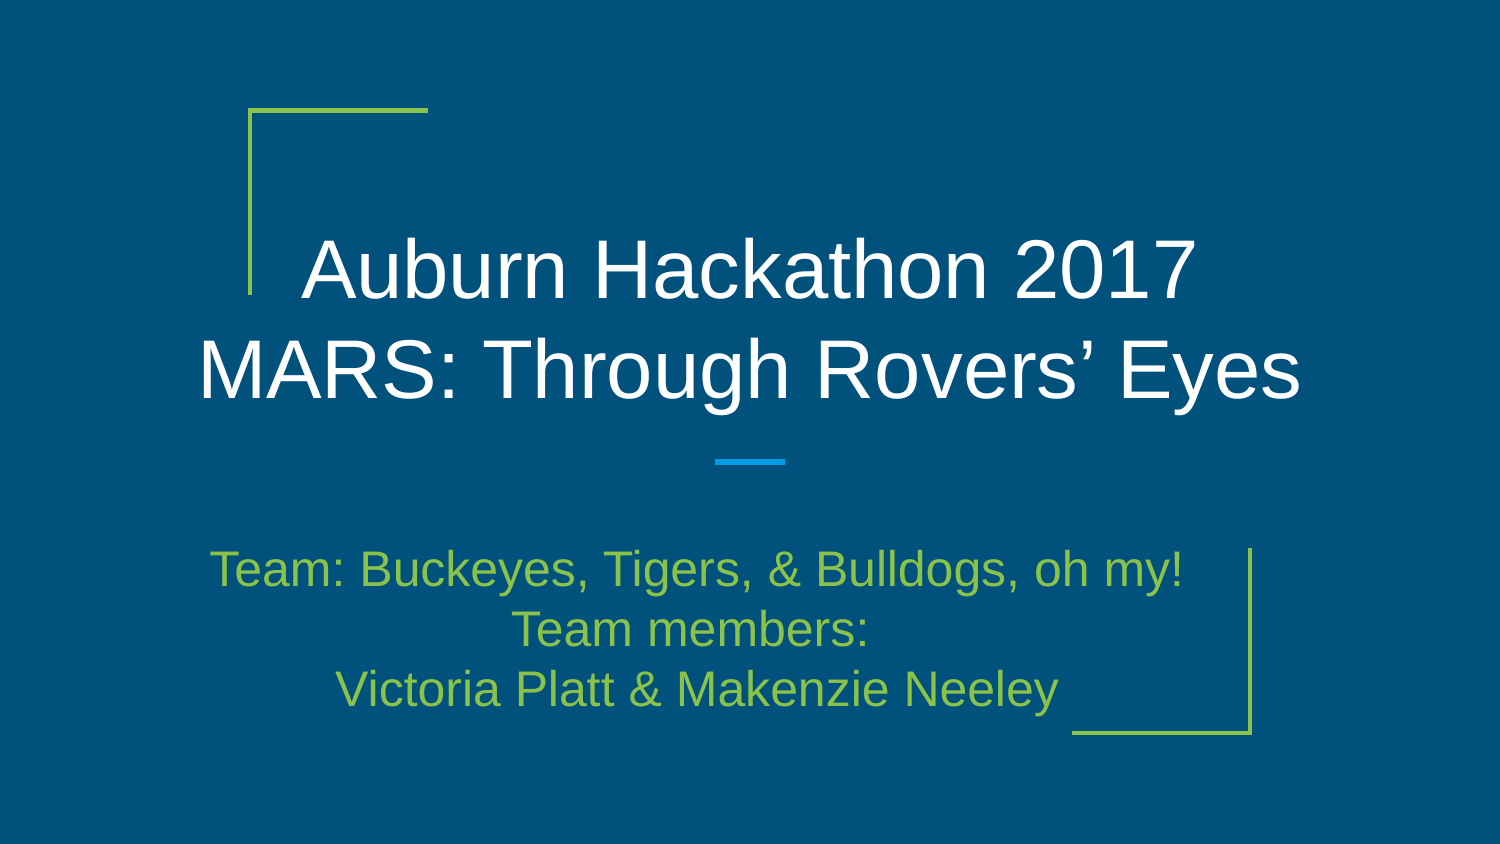

# Auburn Hackathon 2017
MARS: Through Rovers’ Eyes
Team: Buckeyes, Tigers, & Bulldogs, oh my!
Team members:
Victoria Platt & Makenzie Neeley